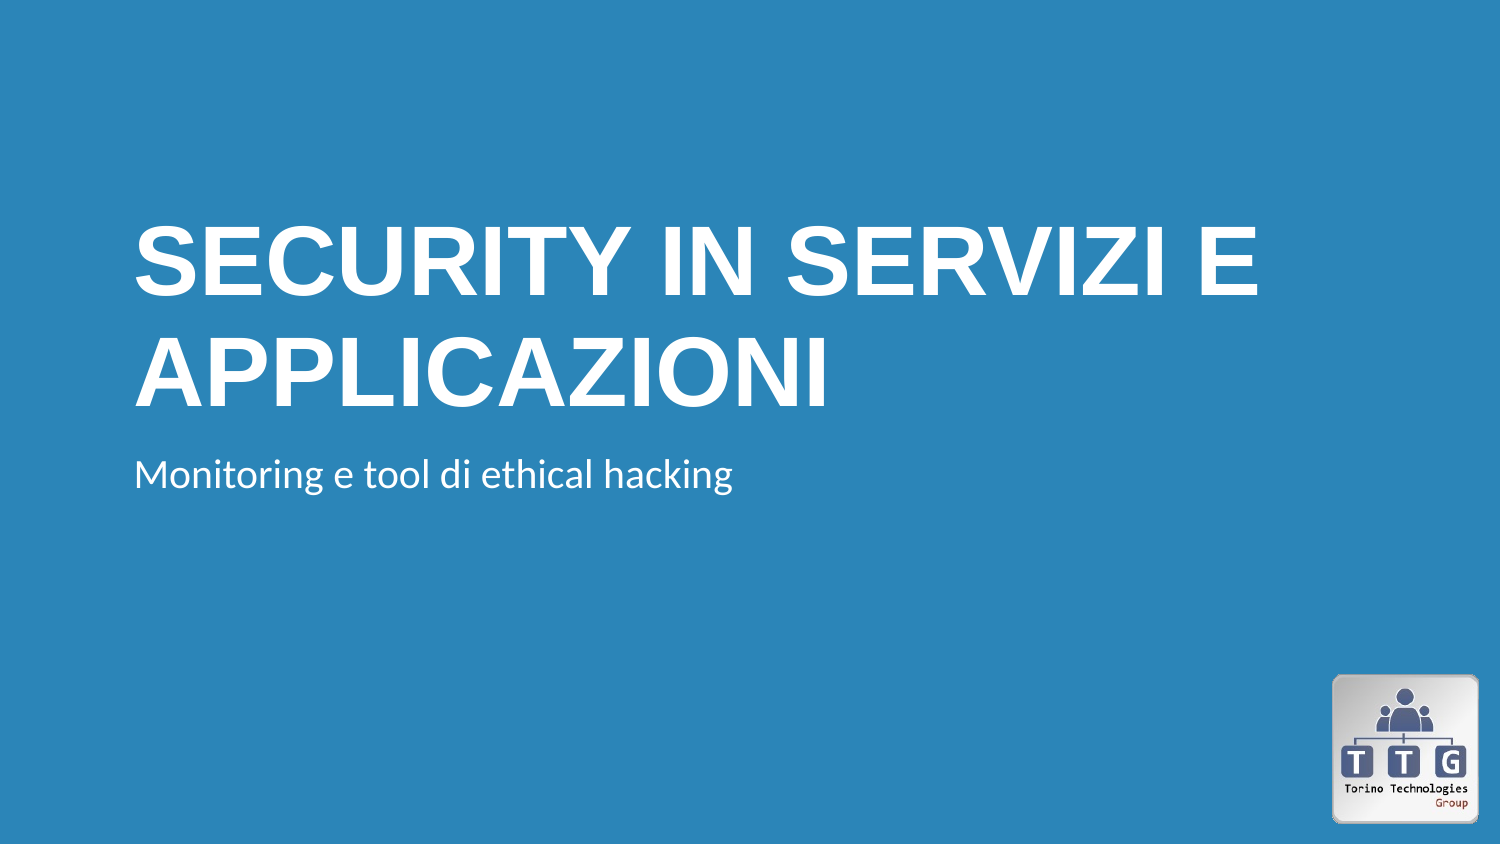

# Security in servizi e applicazioni
Monitoring e tool di ethical hacking